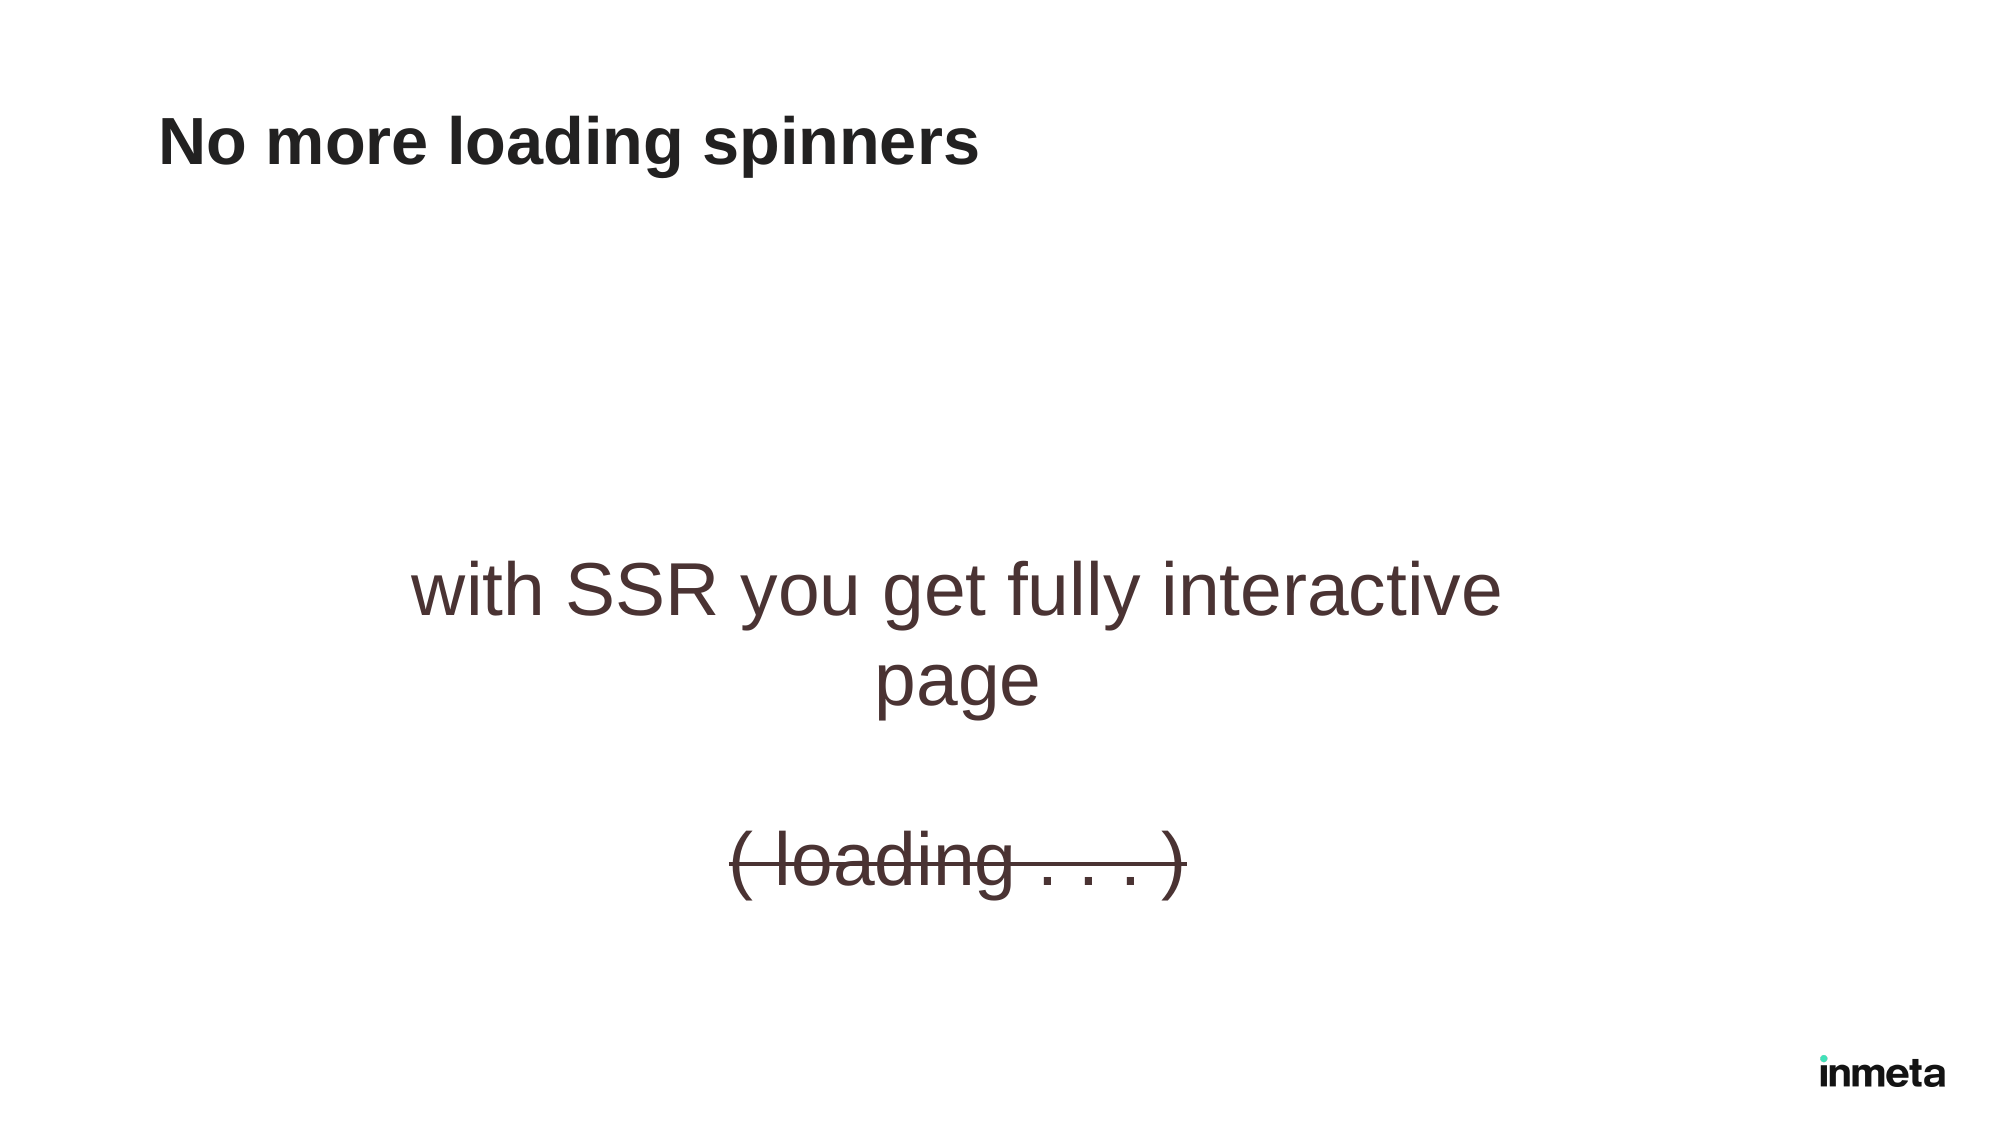

# No more loading spinners
with SSR you get fully interactive page

( loading . . . )